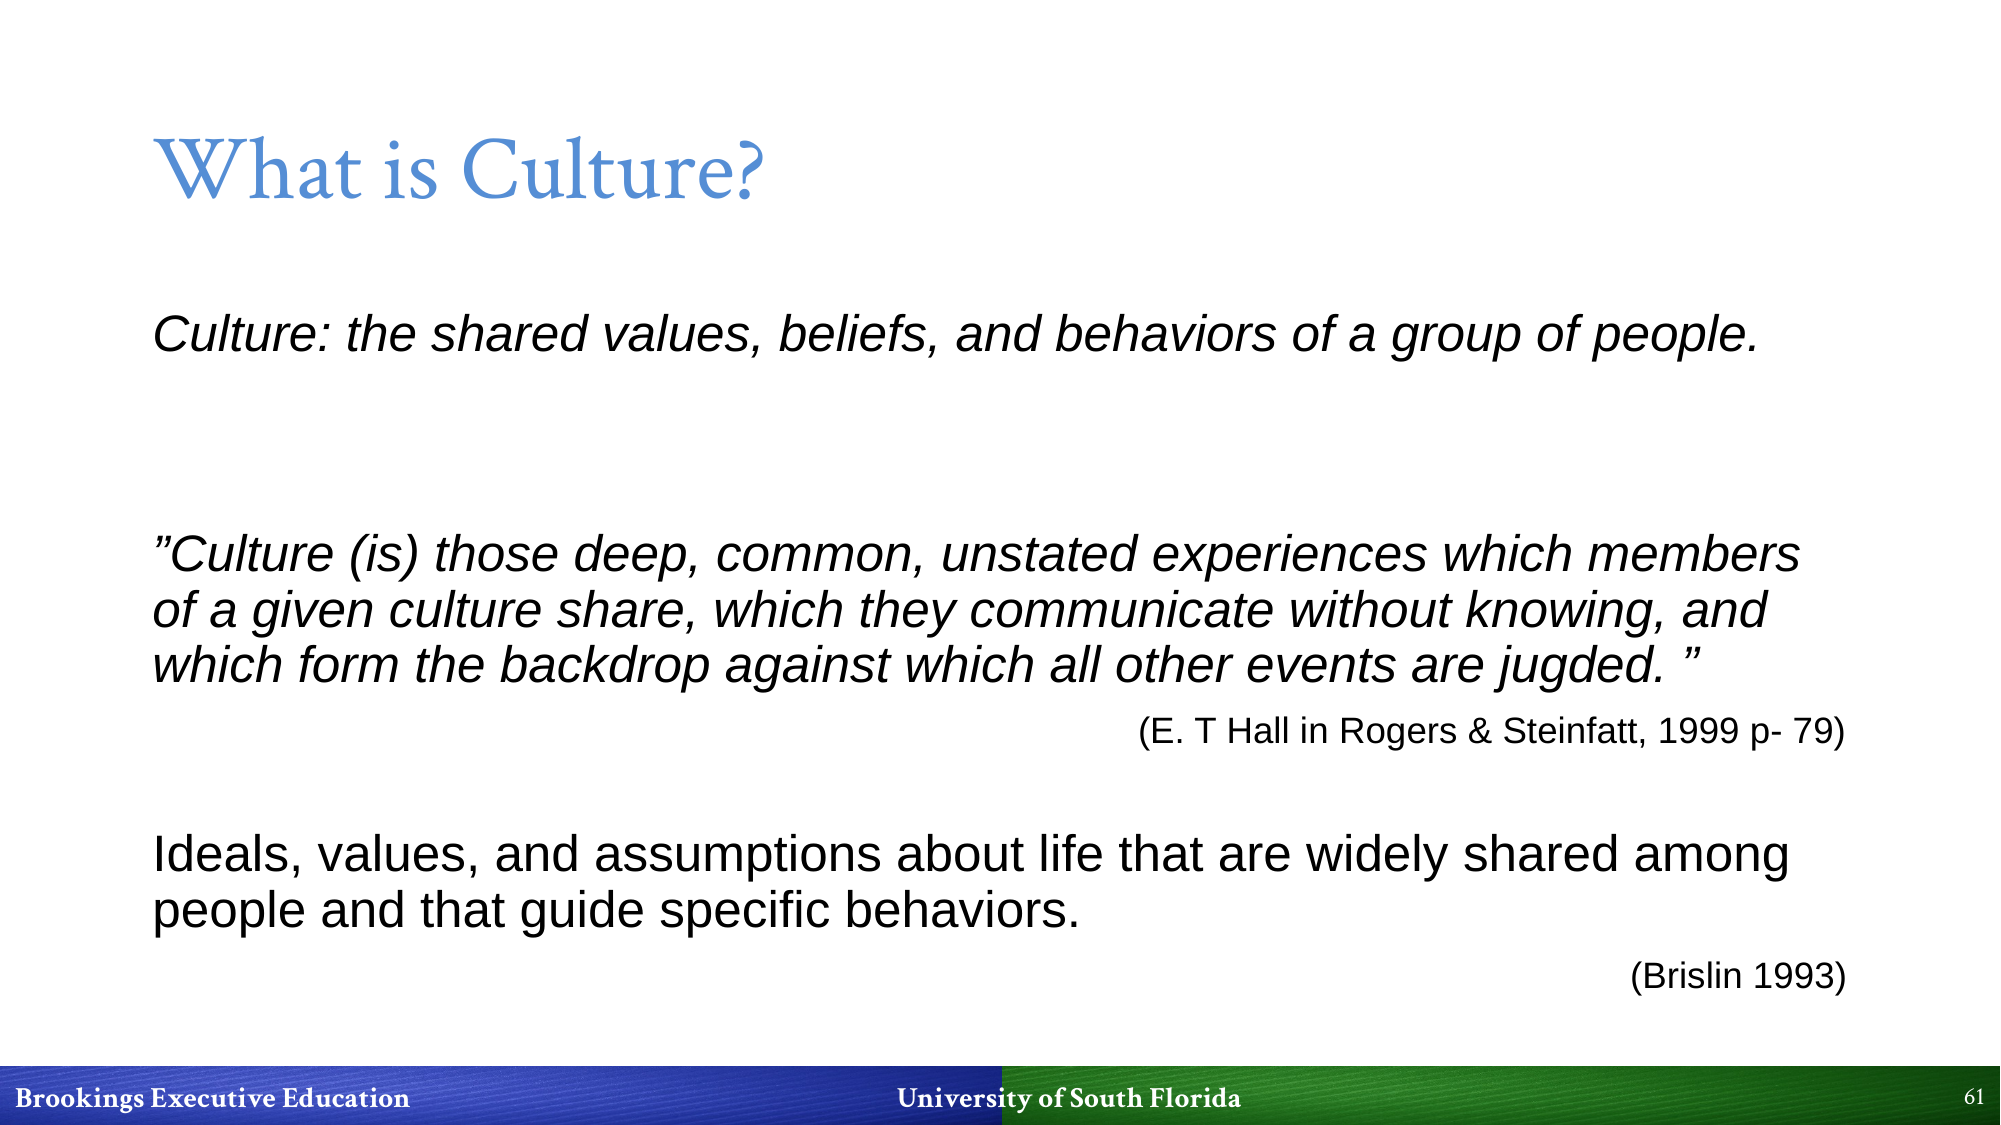

# What is Culture?
Culture: the shared values, beliefs, and behaviors of a group of people.

”Culture (is) those deep, common, unstated experiences which members of a given culture share, which they communicate without knowing, and which form the backdrop against which all other events are jugded. ”
(E. T Hall in Rogers & Steinfatt, 1999 p- 79)

Ideals, values, and assumptions about life that are widely shared among people and that guide specific behaviors.
(Brislin 1993)
61
Brookings Executive Education                              		                University of South Florida